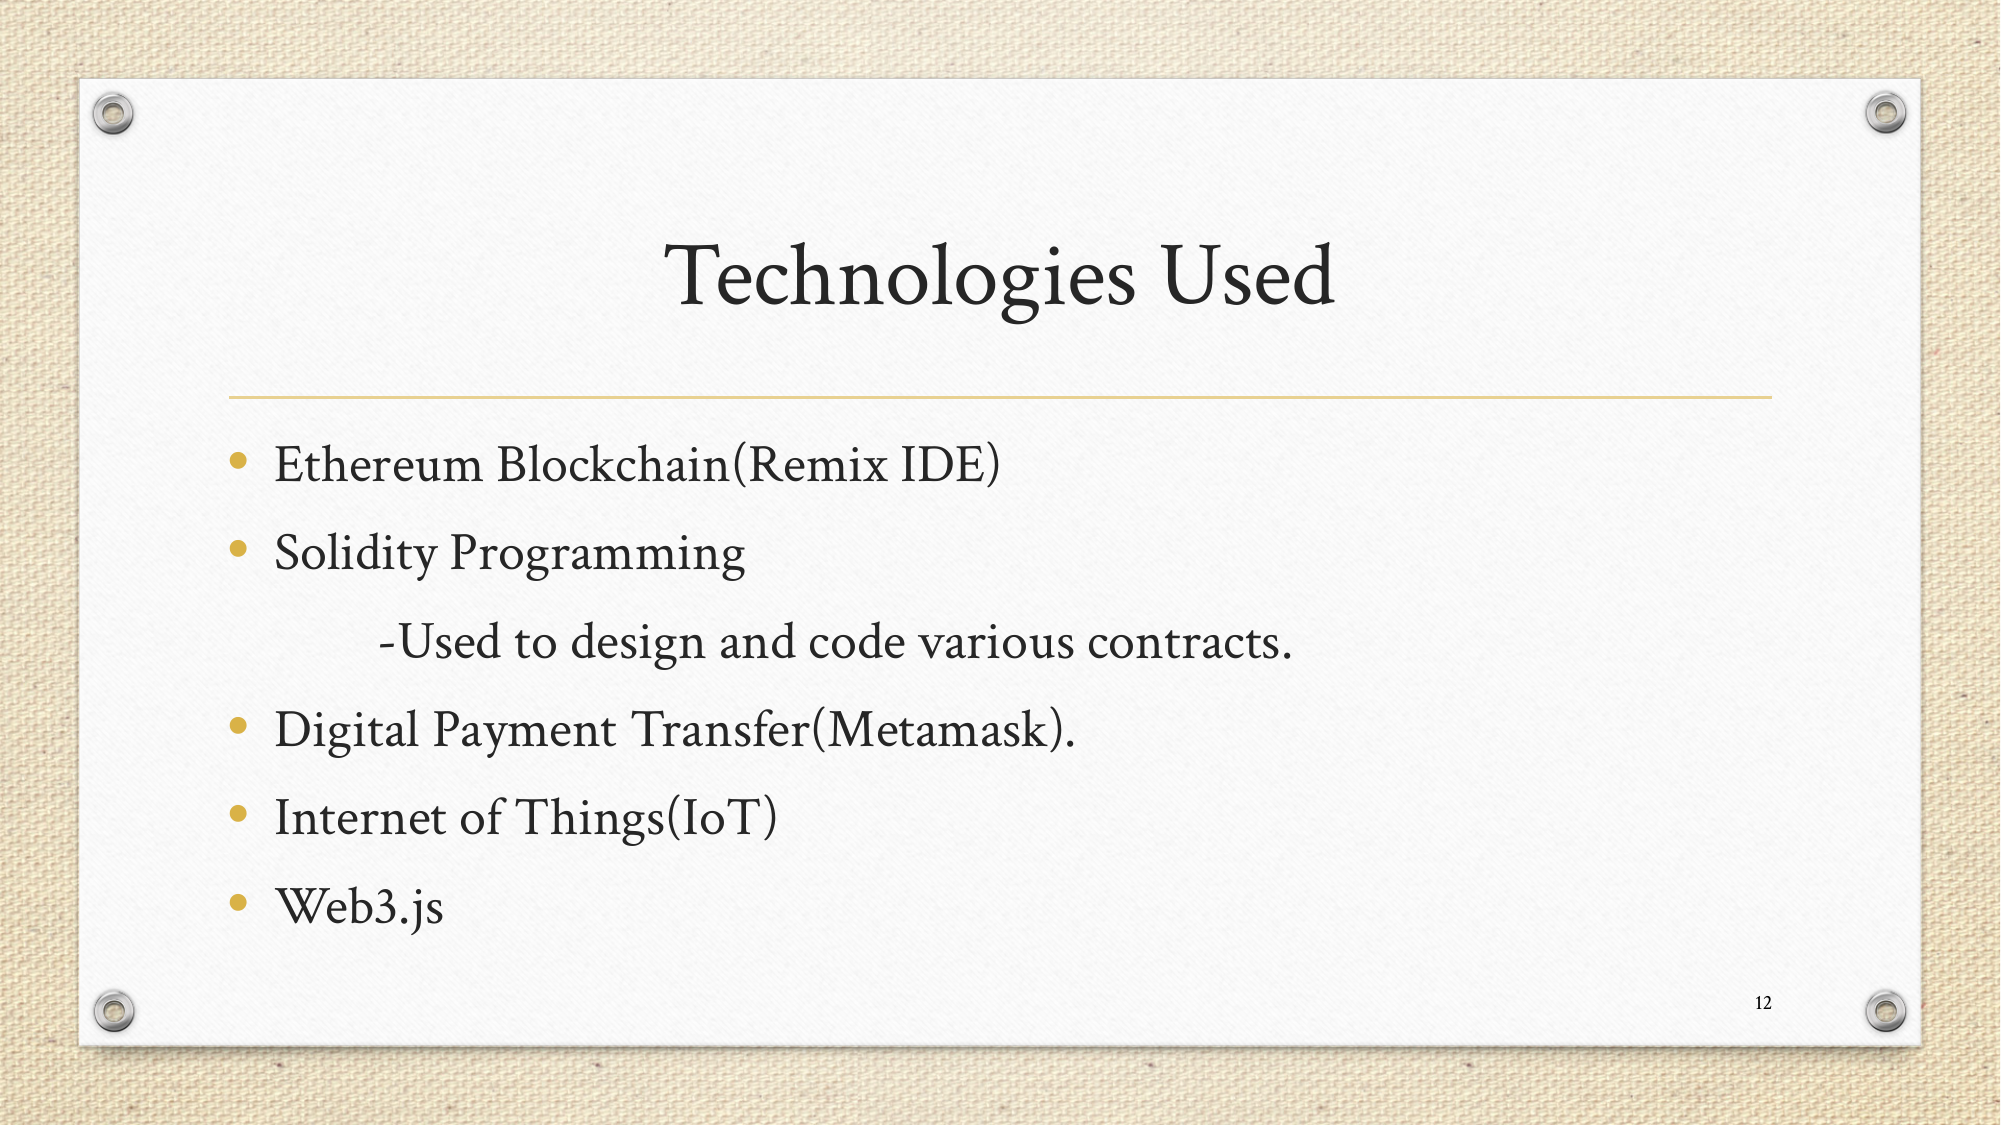

# Technologies Used
Ethereum Blockchain(Remix IDE)
Solidity Programming
	-Used to design and code various contracts.
Digital Payment Transfer(Metamask).
Internet of Things(IoT)
Web3.js

12